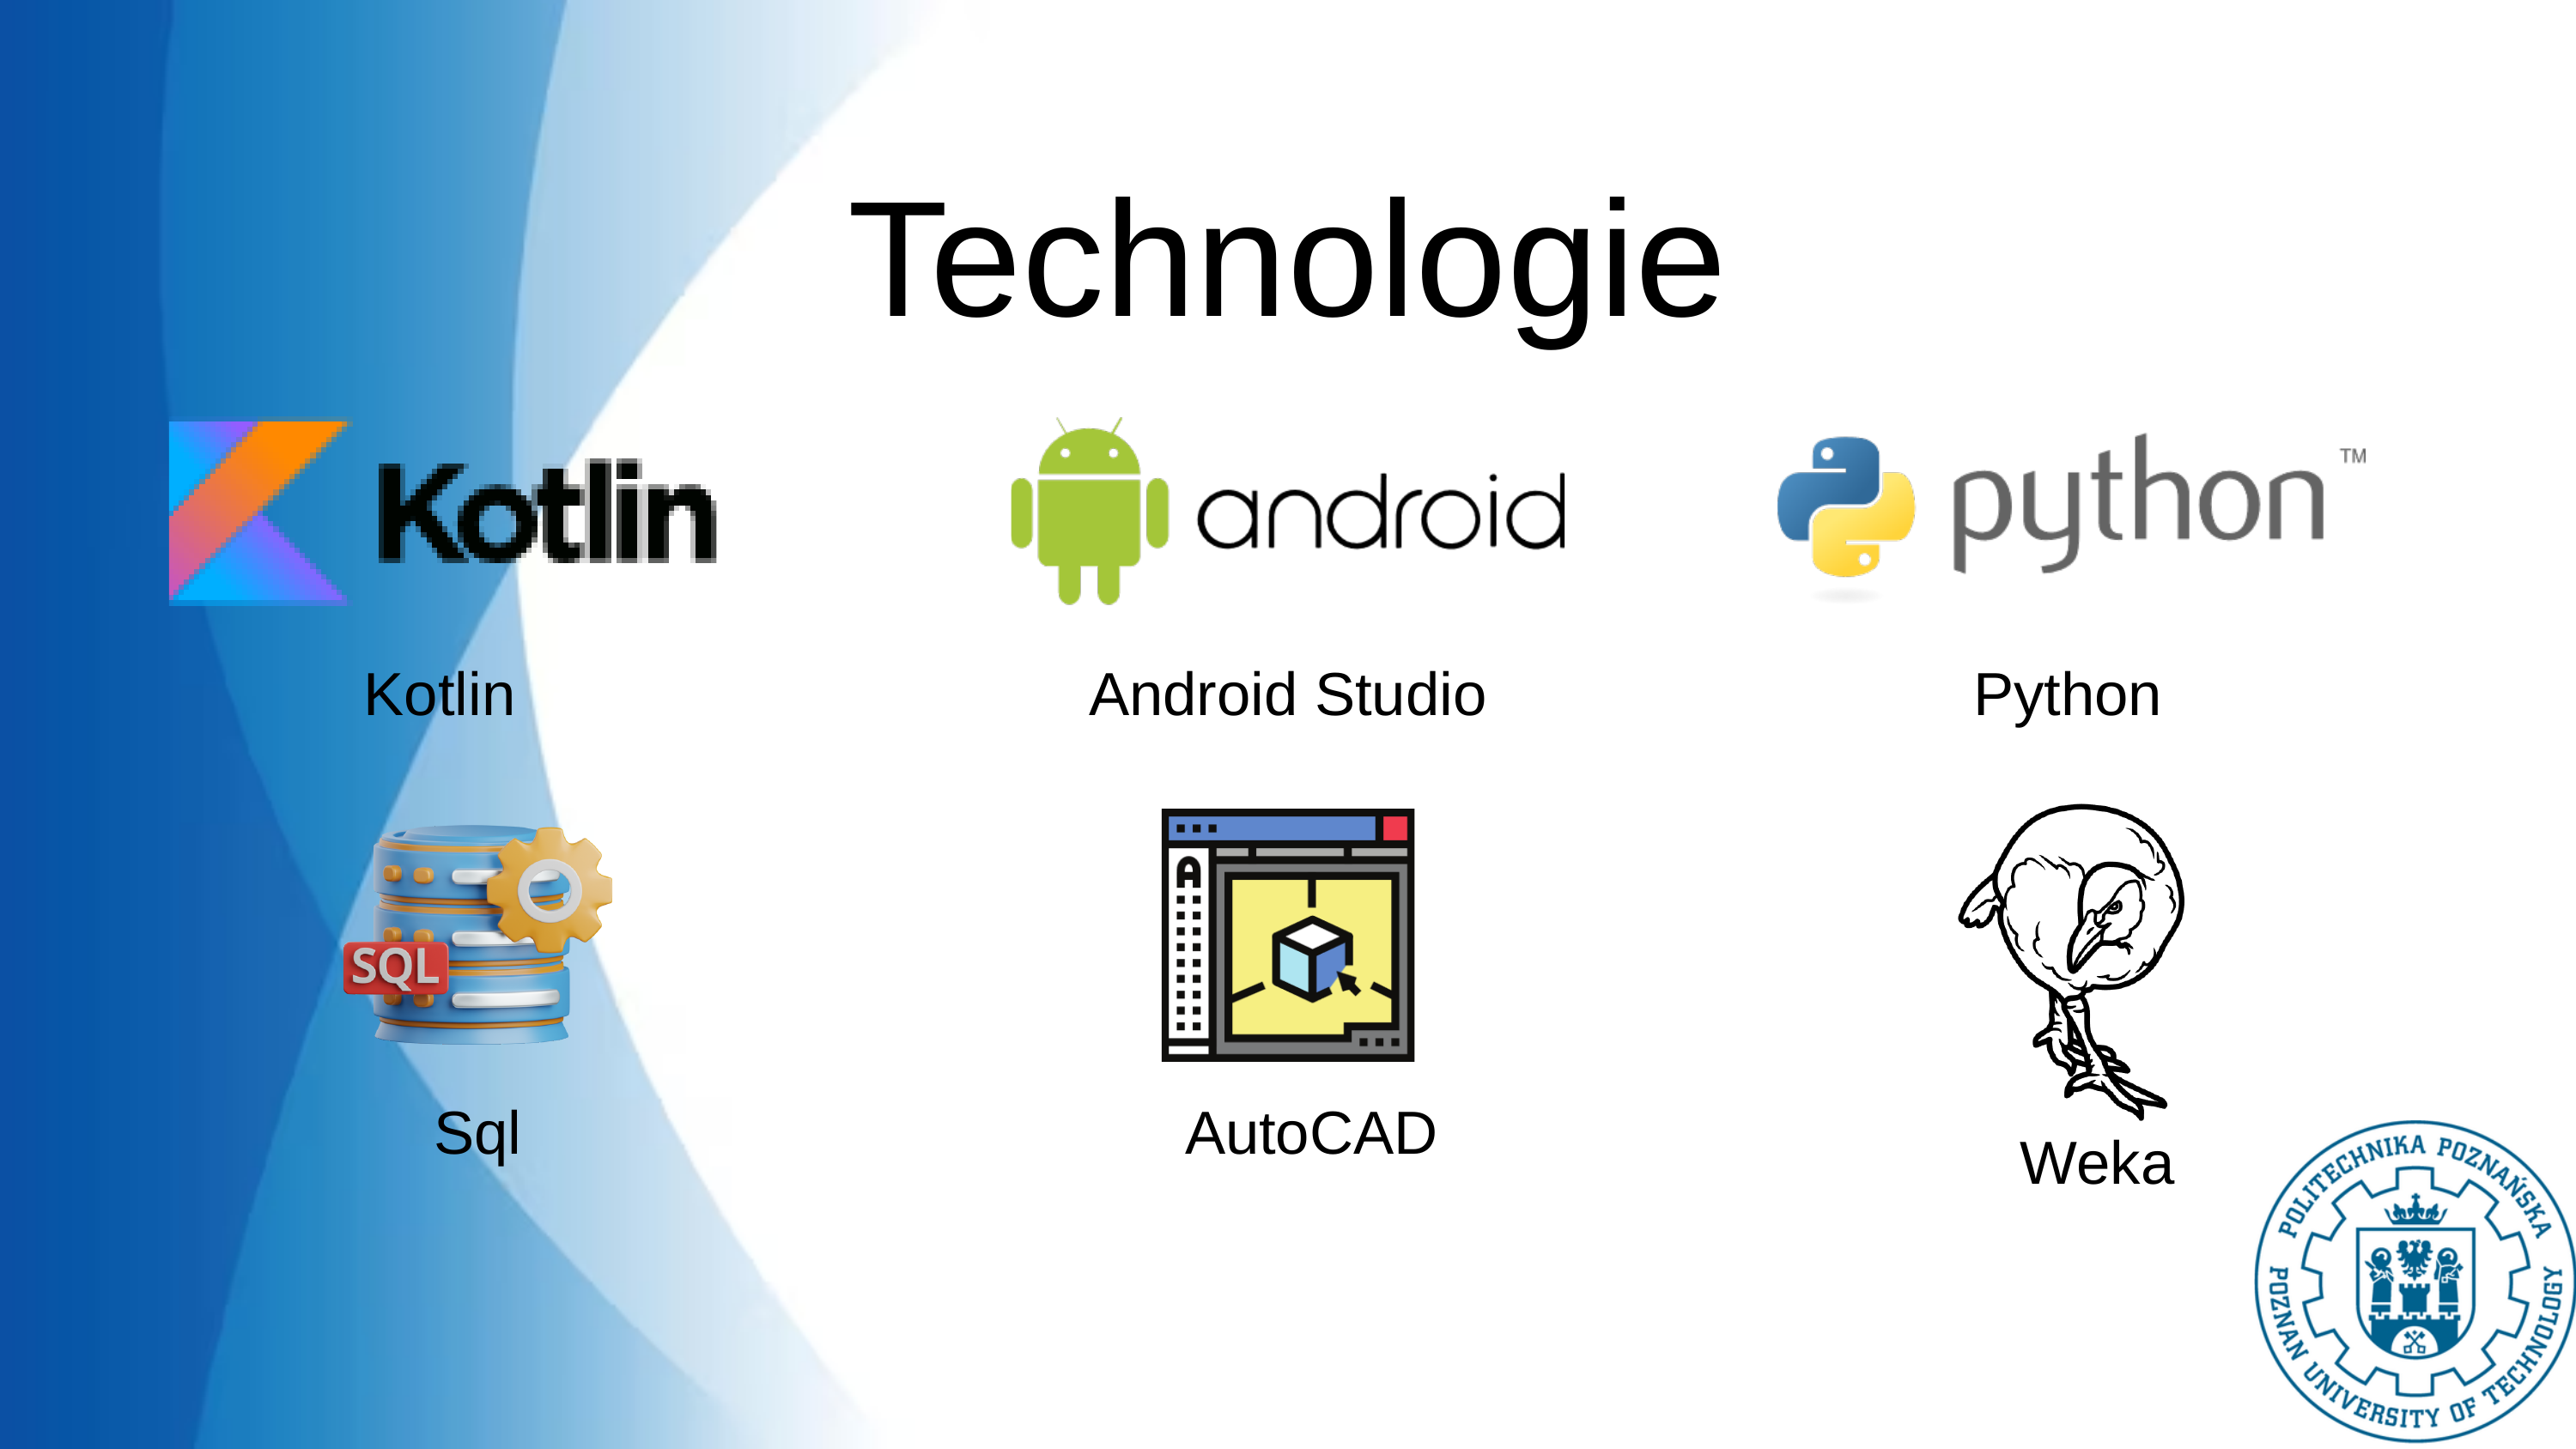

Technologie

Kotlin
Android Studio
Python

Sql
AutoCAD
Weka